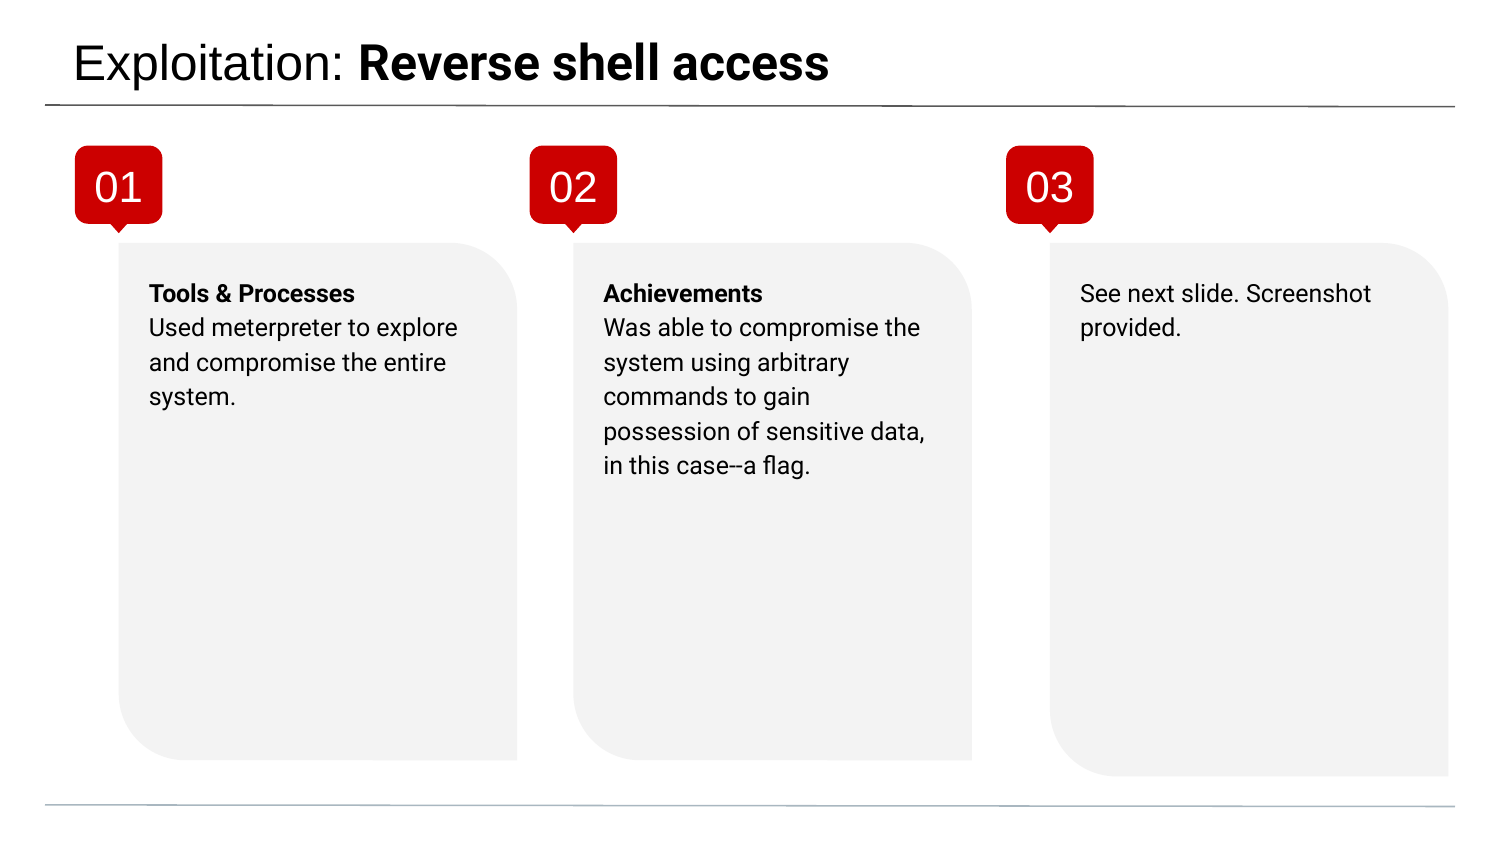

# Exploitation: Reverse shell access
01

02

03

Tools & Processes
Used meterpreter to explore and compromise the entire system.

Achievements
Was able to compromise the system using arbitrary commands to gain possession of sensitive data, in this case--a flag.

See next slide. Screenshot provided.